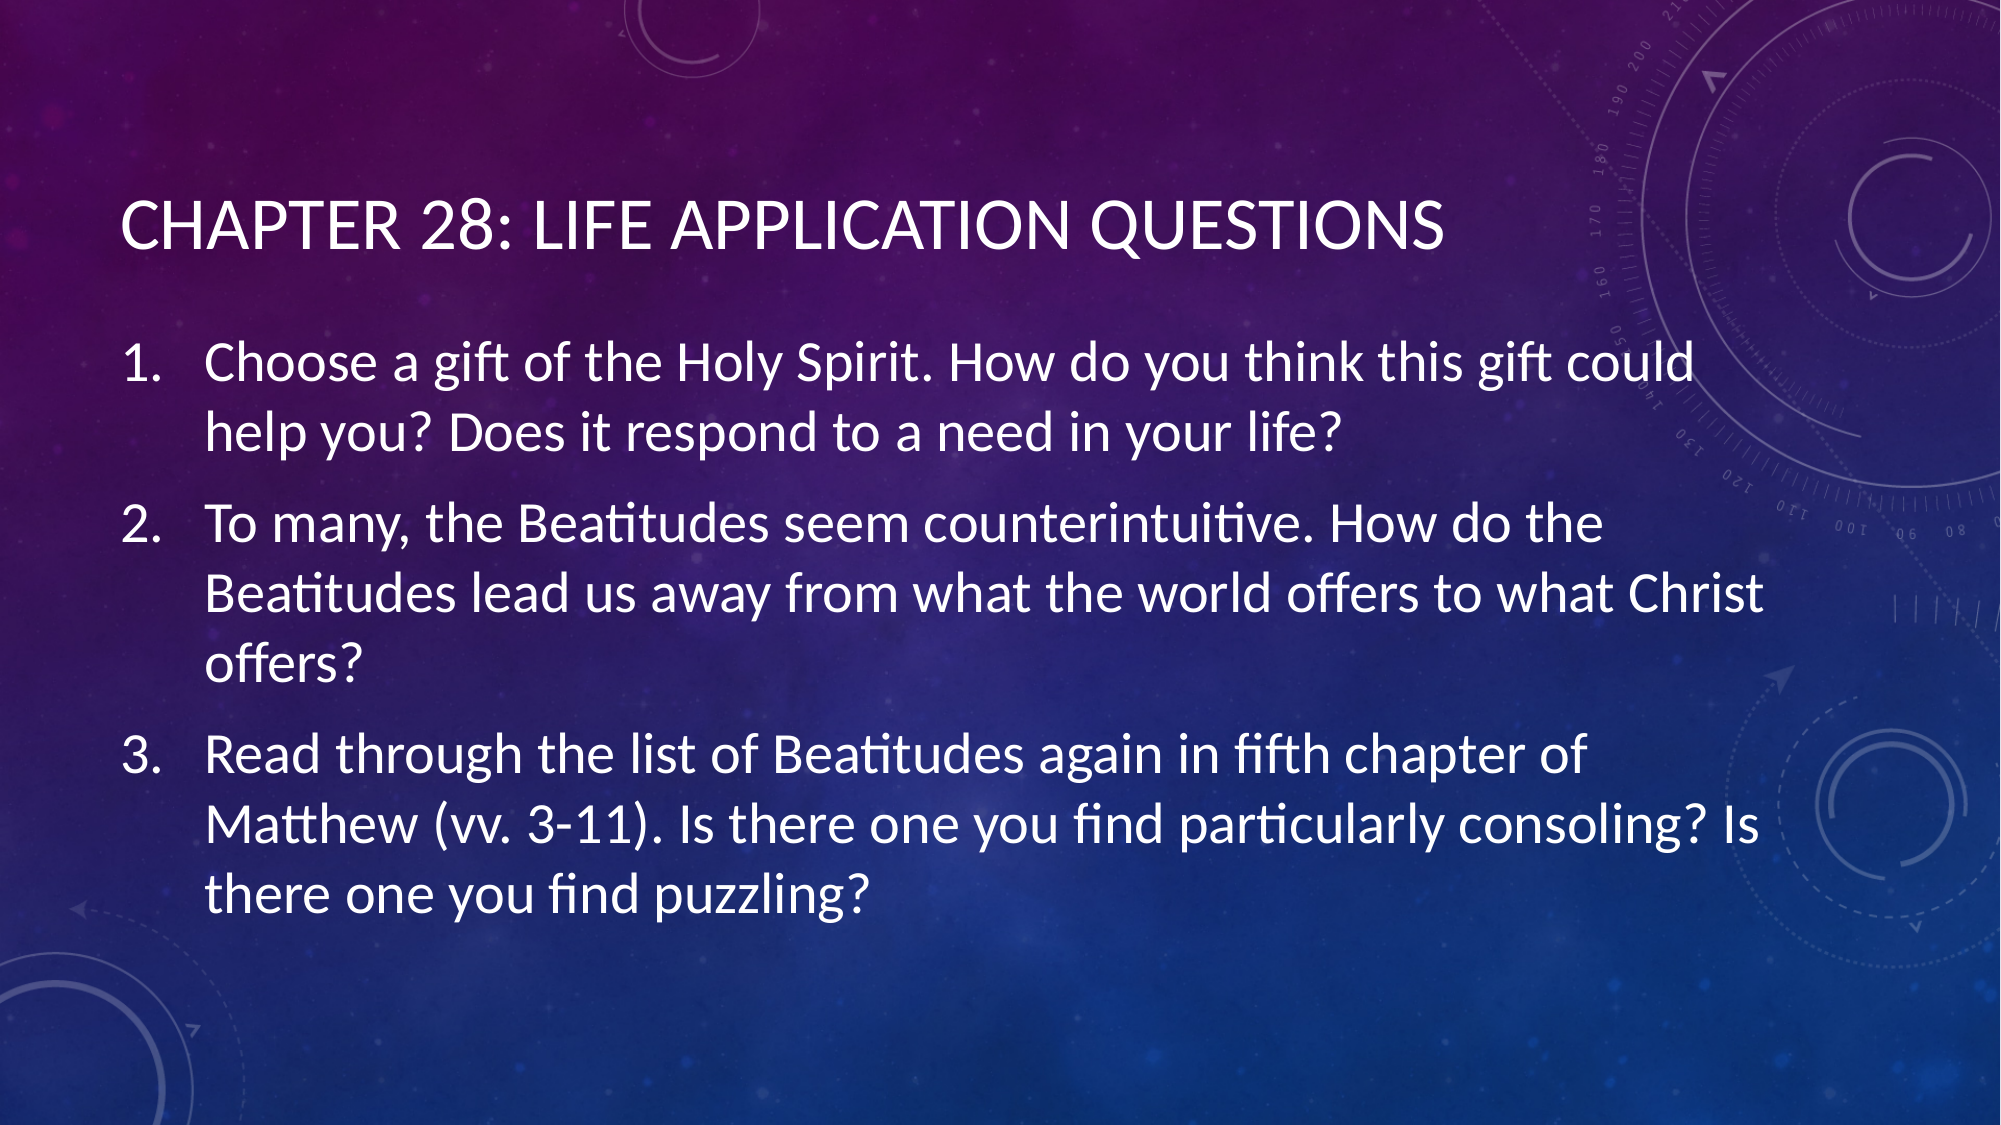

# Chapter 28: Life Application Questions
Choose a gift of the Holy Spirit. How do you think this gift could help you? Does it respond to a need in your life?
To many, the Beatitudes seem counterintuitive. How do the Beatitudes lead us away from what the world offers to what Christ offers?
Read through the list of Beatitudes again in fifth chapter of Matthew (vv. 3-11). Is there one you find particularly consoling? Is there one you find puzzling?